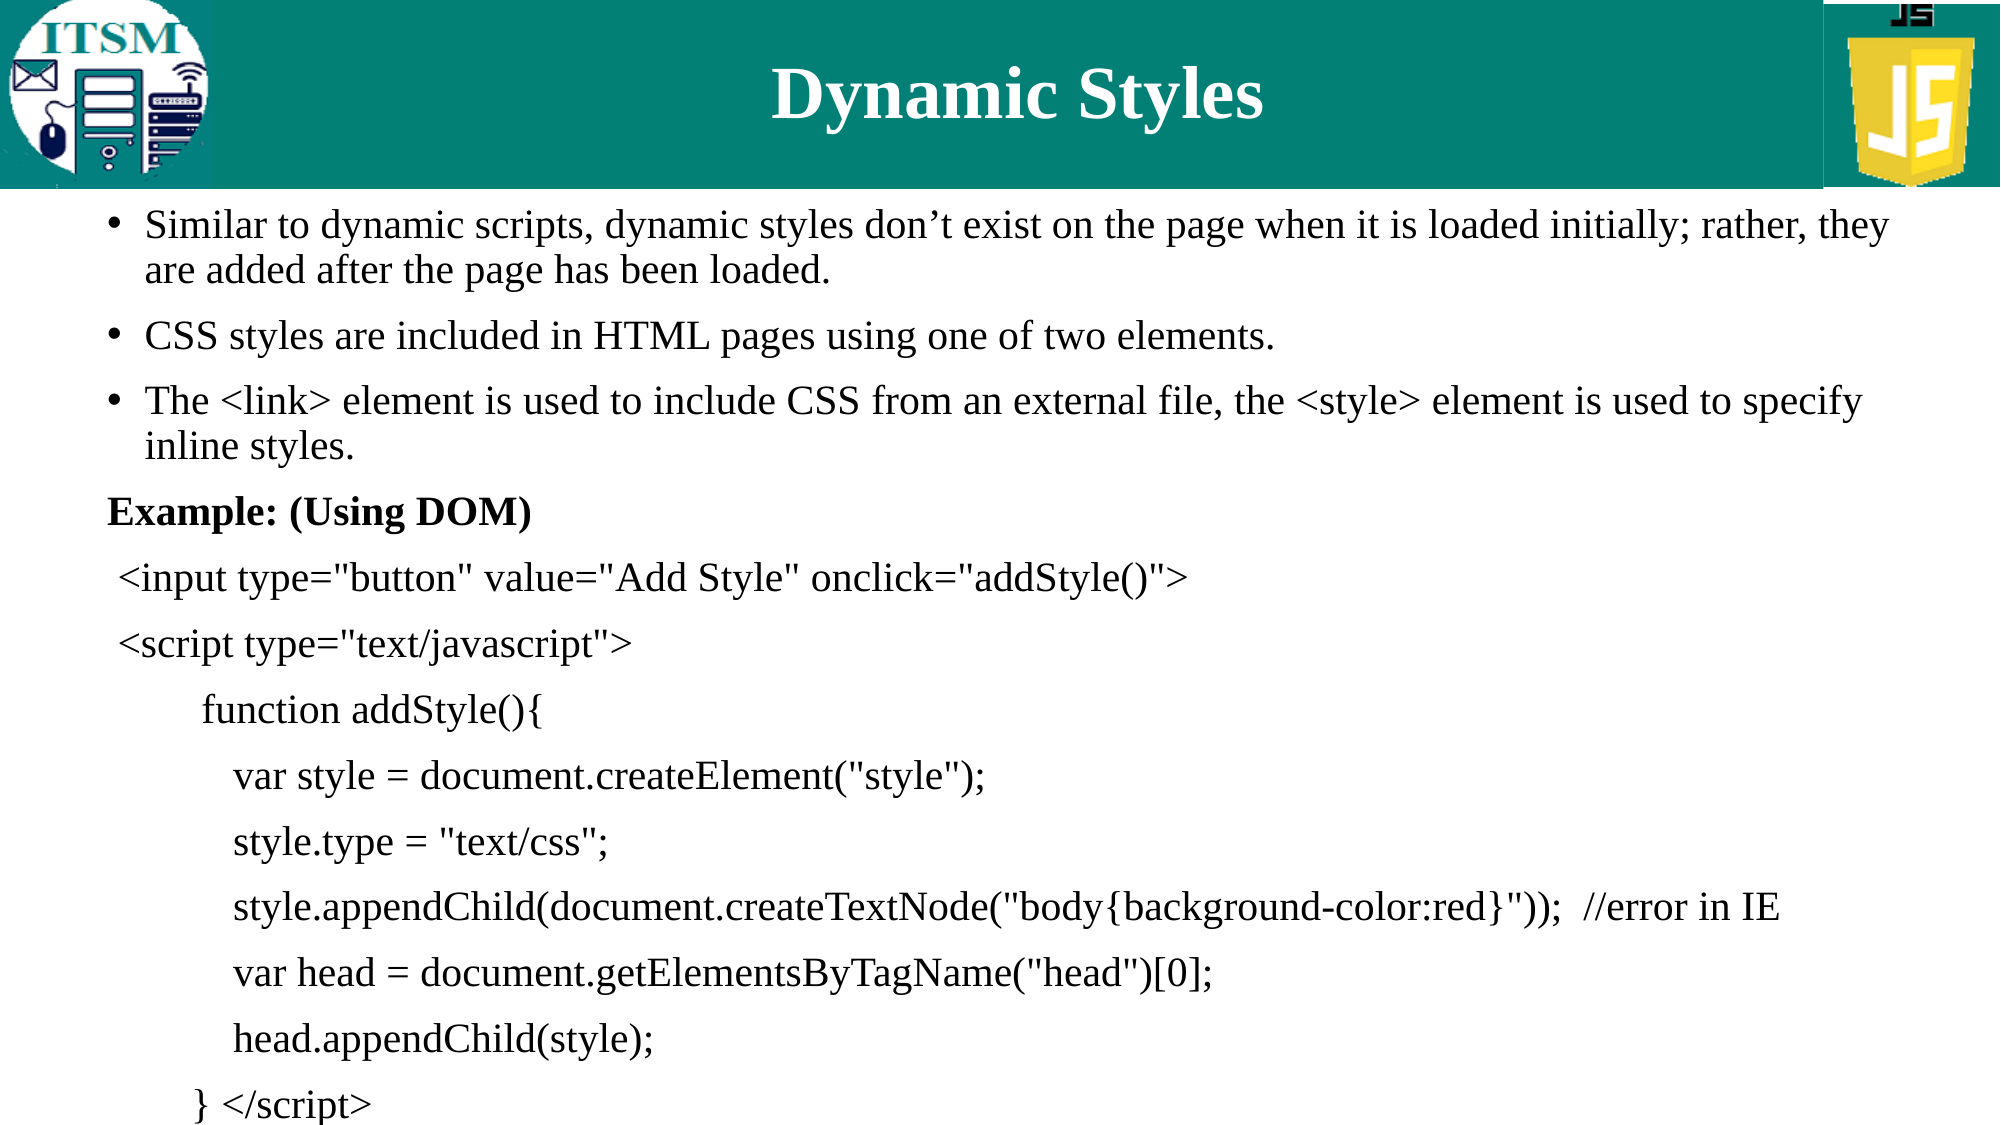

# Dynamic Styles
Similar to dynamic scripts, dynamic styles don’t exist on the page when it is loaded initially; rather, they are added after the page has been loaded.
CSS styles are included in HTML pages using one of two elements.
The <link> element is used to include CSS from an external file, the <style> element is used to specify inline styles.
Example: (Using DOM)
 <input type="button" value="Add Style" onclick="addStyle()">
 <script type="text/javascript">
         function addStyle(){
            var style = document.createElement("style");
            style.type = "text/css";
            style.appendChild(document.createTextNode("body{background-color:red}"));  //error in IE
            var head = document.getElementsByTagName("head")[0];
            head.appendChild(style);
        } </script>